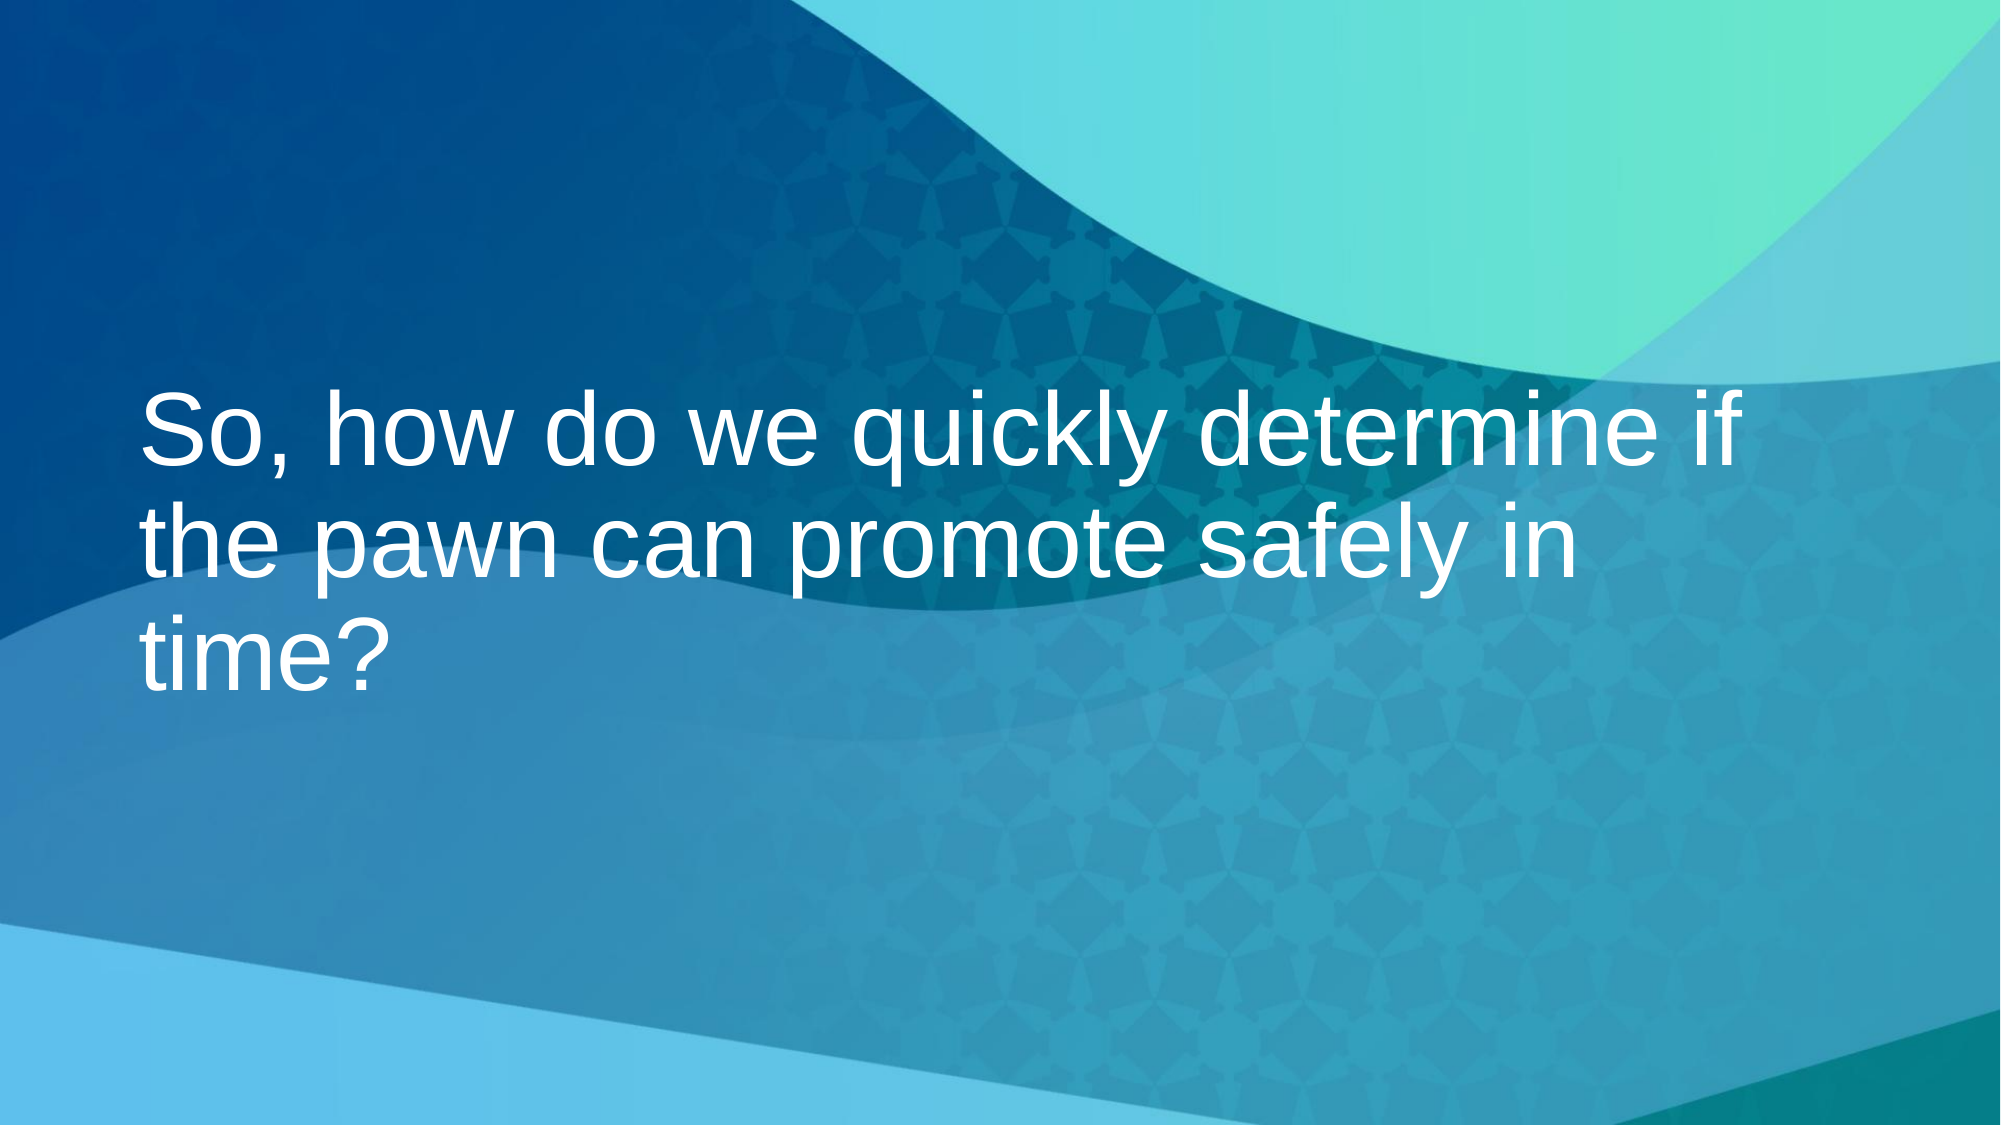

So, how do we quickly determine if the pawn can promote safely in time?